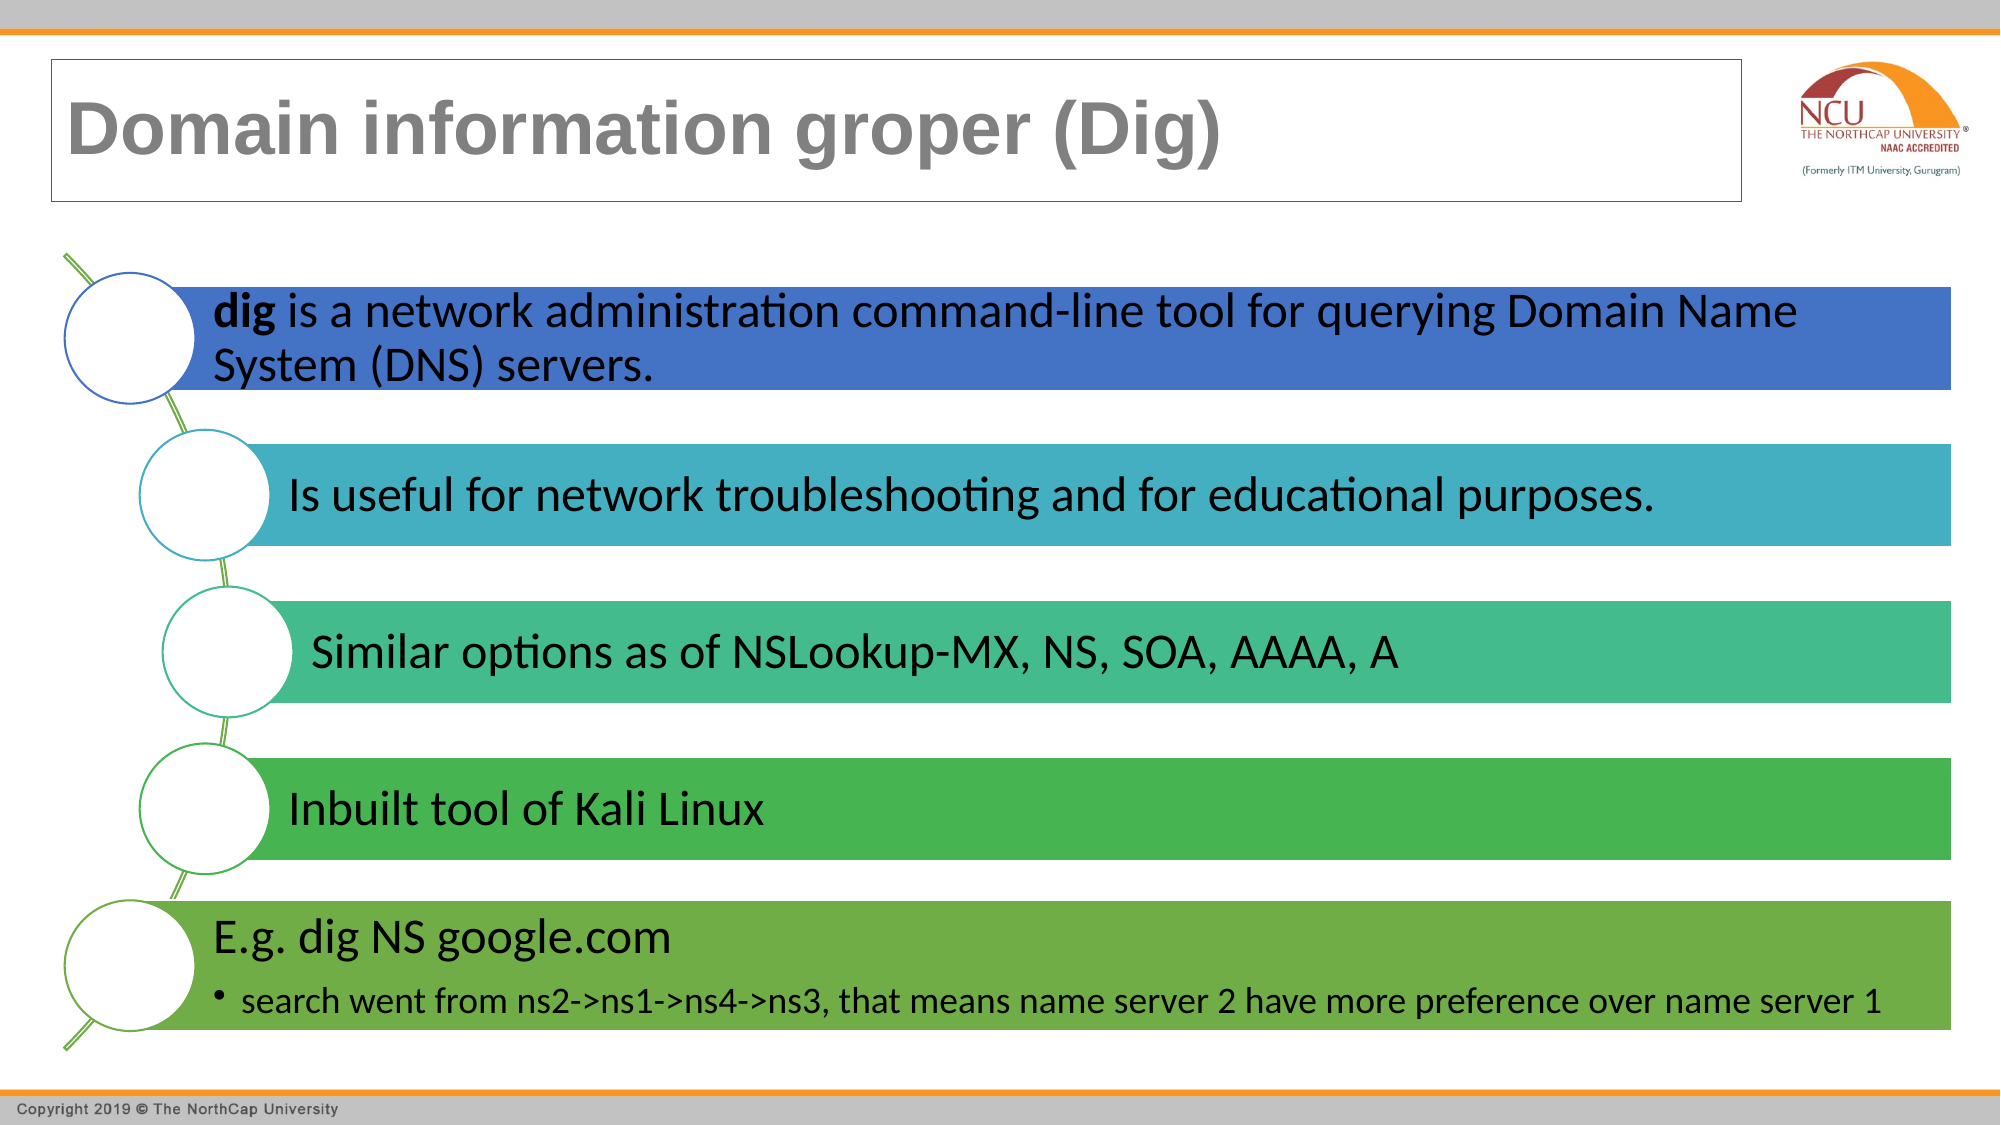

# Domain information groper (Dig)
dig is a network administration command-line tool for querying Domain Name System (DNS) servers.
Is useful for network troubleshooting and for educational purposes.
Similar options as of NSLookup-MX, NS, SOA, AAAA, A
Inbuilt tool of Kali Linux
E.g. dig NS google.com
search went from ns2->ns1->ns4->ns3, that means name server 2 have more preference over name server 1